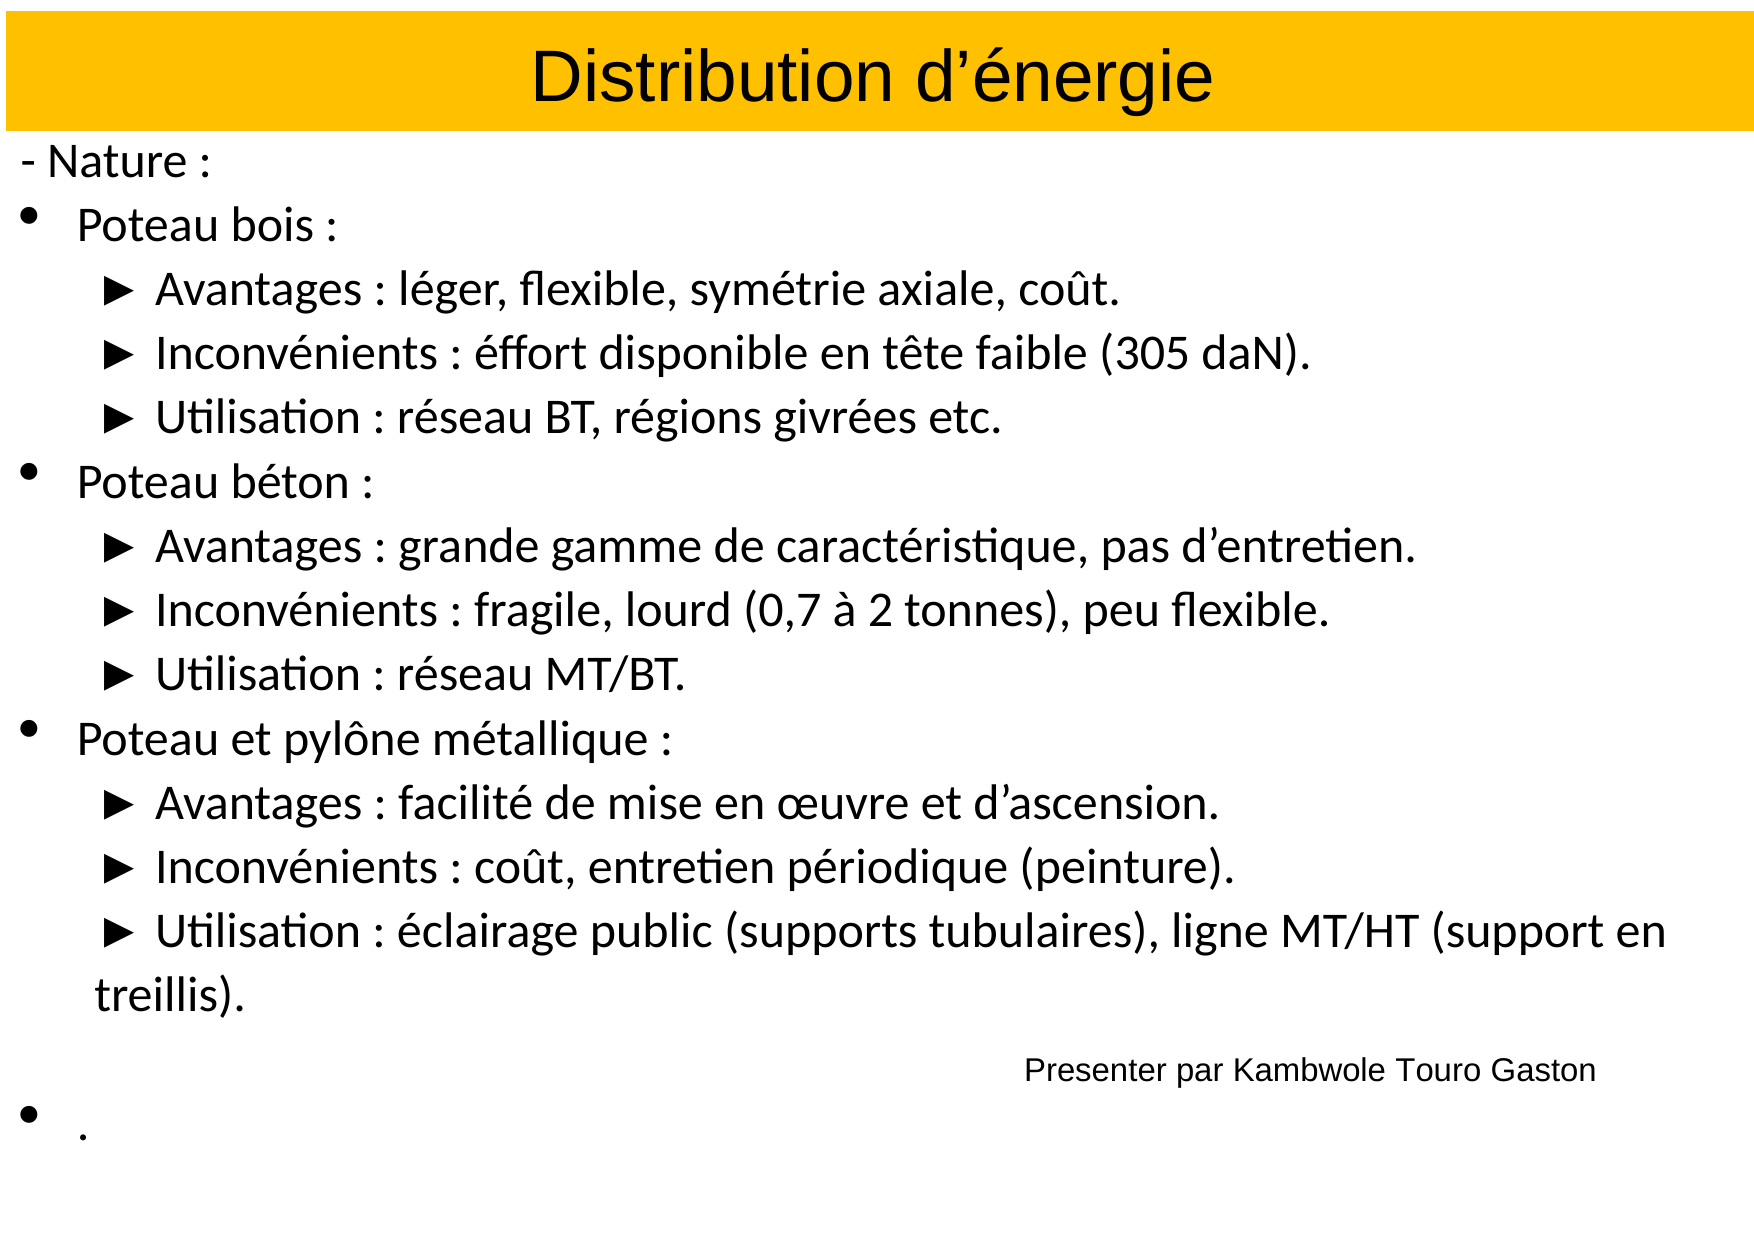

Distribution d’énergie
- Nature :
Poteau bois :
► Avantages : léger, flexible, symétrie axiale, coût.
► Inconvénients : éffort disponible en tête faible (305 daN).
► Utilisation : réseau BT, régions givrées etc.
Poteau béton :
► Avantages : grande gamme de caractéristique, pas d’entretien.
► Inconvénients : fragile, lourd (0,7 à 2 tonnes), peu flexible.
► Utilisation : réseau MT/BT.
Poteau et pylône métallique :
► Avantages : facilité de mise en œuvre et d’ascension.
► Inconvénients : coût, entretien périodique (peinture).
► Utilisation : éclairage public (supports tubulaires), ligne MT/HT (support en treillis).

.

Presenter par Kambwole Touro Gaston